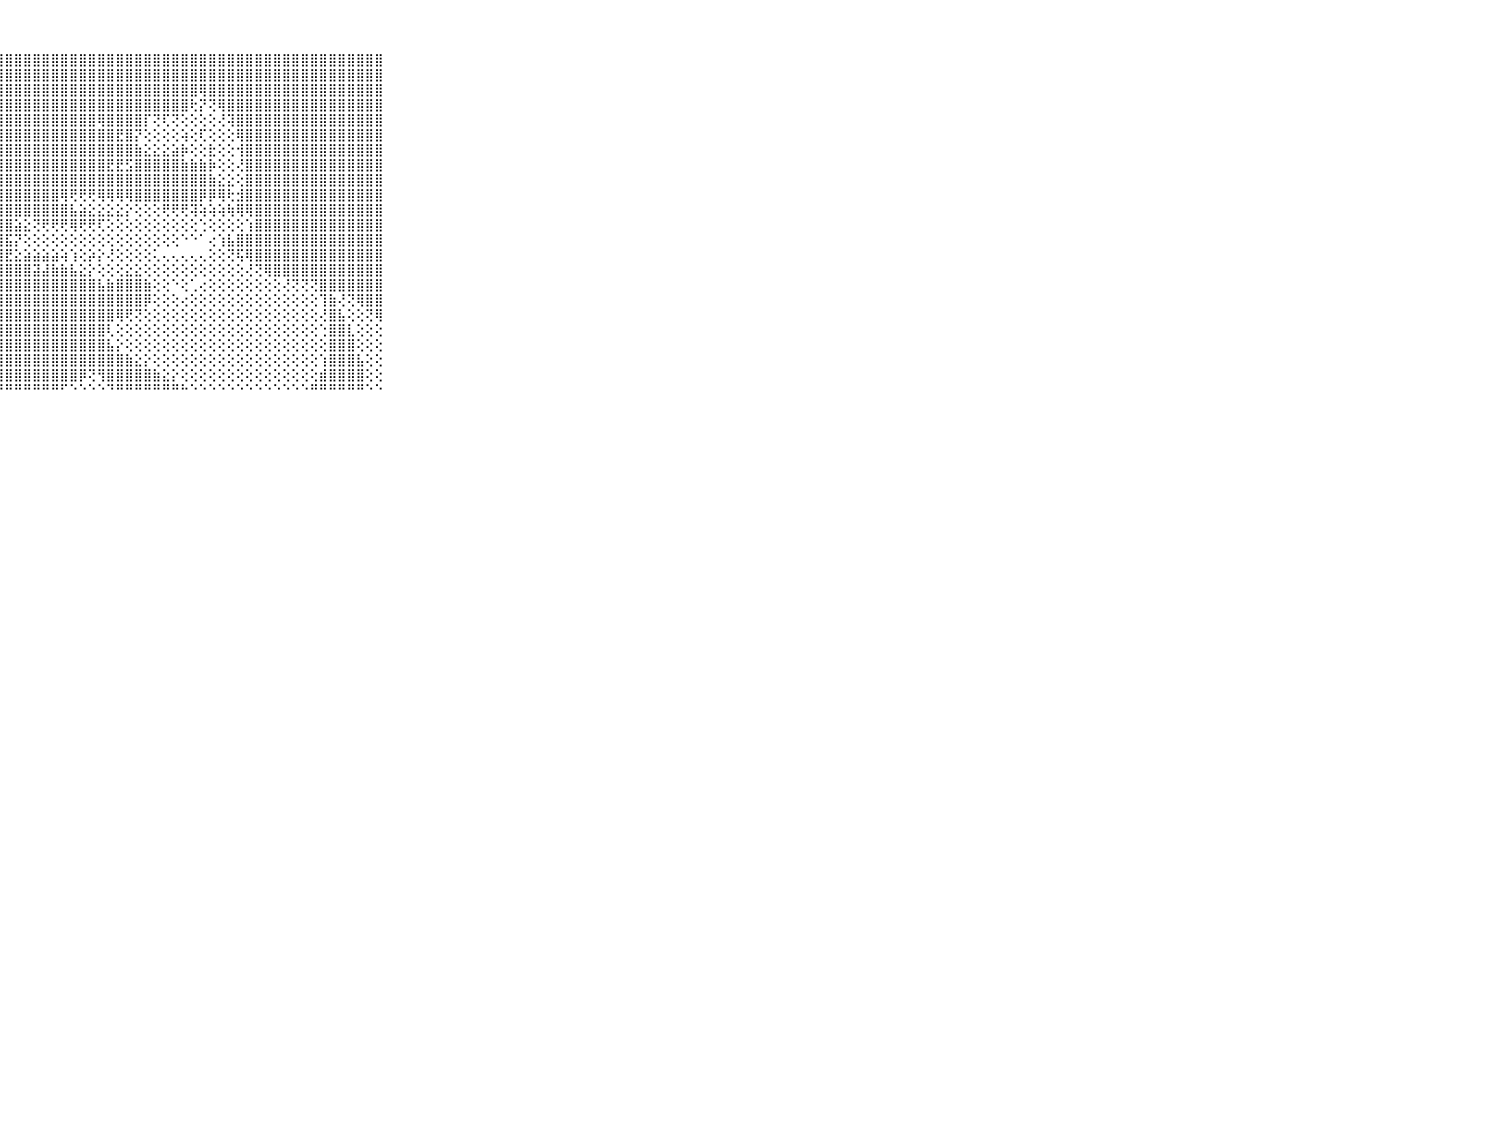

⠀⠀⠀⠀⠀⠀⠀⠀⠀⠀⠀⣿⣿⣿⣿⣿⣿⣿⣿⣿⣿⣿⣿⣿⣿⣿⣿⣿⣿⣿⣿⣿⣿⣿⣿⣿⣿⣿⣿⣿⣿⣿⣿⣿⣿⣿⣿⣿⣿⣿⣿⣿⣿⣿⣿⣿⣿⣿⣿⣿⣿⣿⣿⣿⣿⣿⣿⣿⣿⠀⠀⠀⠀⠀⠀⠀⠀⠀⠀⠀⠀
⠀⠀⠀⠀⠀⠀⠀⠀⠀⠀⠀⣿⣿⣿⣿⣿⣿⣿⣿⣿⣿⣿⣿⣿⣿⣿⣿⣿⣿⣿⣿⣿⣿⣿⣿⣿⣿⣿⣿⣿⣿⣿⣿⣿⣿⣿⣿⣿⣿⣿⣿⣿⣿⣿⣿⣿⣿⣿⣿⣿⣿⣿⣿⣿⣿⣿⣿⣿⣿⠀⠀⠀⠀⠀⠀⠀⠀⠀⠀⠀⠀
⠀⠀⠀⠀⠀⠀⠀⠀⠀⠀⠀⣿⣿⣿⣿⣿⣿⣿⣿⣿⣿⣿⣿⣿⣿⣿⣿⣿⣿⣿⣿⣿⣿⣿⣿⣿⣿⣿⣿⣿⣿⣿⣿⣿⣿⣿⣿⣿⣿⢿⣿⣿⣿⣿⣿⣿⣿⣿⣿⣿⣿⣿⣿⣿⣿⣿⣿⣿⣿⠀⠀⠀⠀⠀⠀⠀⠀⠀⠀⠀⠀
⠀⠀⠀⠀⠀⠀⠀⠀⠀⠀⠀⣿⣿⣿⣿⣿⣿⣿⣿⣿⣿⣿⣿⣿⣿⣿⣿⣿⣿⣿⣿⣿⣿⣿⣿⣿⣿⣿⣿⣿⣿⣿⣿⣿⣿⣿⣿⣿⢗⡝⢝⢿⣿⣿⣿⣿⣿⣿⣿⣿⣿⣿⣿⣿⣿⣿⣿⣿⣿⠀⠀⠀⠀⠀⠀⠀⠀⠀⠀⠀⠀
⠀⠀⠀⠀⠀⠀⠀⠀⠀⠀⠀⣿⣿⣿⣿⣿⣿⣿⣿⣿⣿⣿⣿⣿⣿⣿⣿⣿⣿⣿⣿⣿⣿⣿⣿⣿⣿⣿⢿⣿⣿⣿⣿⡏⢝⢏⢝⢕⢕⢕⢕⢜⢽⣿⣿⣿⣿⣿⣿⣿⣿⣿⣿⣿⣿⣿⣿⣿⣿⠀⠀⠀⠀⠀⠀⠀⠀⠀⠀⠀⠀
⠀⠀⠀⠀⠀⠀⠀⠀⠀⠀⠀⣿⣿⣿⣿⣿⣿⣿⣿⣿⣿⣿⣿⣿⣿⣿⣿⣿⣿⣿⣿⣿⣿⣿⣿⣿⣿⣿⣿⣿⣟⣿⡝⢕⢕⢕⢕⢵⢕⢏⢕⢕⢕⢿⣿⣿⣿⣿⣿⣿⣿⣿⣿⣿⣿⣿⣿⣿⣿⠀⠀⠀⠀⠀⠀⠀⠀⠀⠀⠀⠀
⠀⠀⠀⠀⠀⠀⠀⠀⠀⠀⠀⣿⣿⣿⣿⣿⣿⣿⣿⣿⣿⣿⣿⣿⣿⣿⣿⣿⣿⣿⣿⣿⣿⣿⣿⣿⣿⣿⣿⣿⣿⣿⣷⣕⣕⣕⣵⡷⢕⢕⣗⢕⢕⢺⣿⣿⣿⣿⣿⣿⣿⣿⣿⣿⣿⣿⣿⣿⣿⠀⠀⠀⠀⠀⠀⠀⠀⠀⠀⠀⠀
⠀⠀⠀⠀⠀⠀⠀⠀⠀⠀⠀⣿⣿⣿⣿⣿⣿⣿⣿⣿⣿⣿⣿⣿⣿⣿⣿⣿⣿⣿⣿⣿⣿⣿⣿⣿⣿⣿⣿⣟⣟⣫⣿⣿⣿⣿⣿⣷⣷⣷⡷⢕⢕⢜⣿⣿⣿⣿⣿⣿⣿⣿⣿⣿⣿⣿⣿⣿⣿⠀⠀⠀⠀⠀⠀⠀⠀⠀⠀⠀⠀
⠀⠀⠀⠀⠀⠀⠀⠀⠀⠀⠀⣿⣿⣿⣿⣿⣿⣿⣿⣿⣿⣿⣿⣿⣿⣿⣿⣿⣿⣿⣿⣿⣿⣿⣿⣿⣿⣿⣿⣿⣿⣿⣿⣿⣿⣿⣿⣿⣿⣿⣷⣕⣕⢕⣿⣿⣿⣿⣿⣿⣿⣿⣿⣿⣿⣿⣿⣿⣿⠀⠀⠀⠀⠀⠀⠀⠀⠀⠀⠀⠀
⠀⠀⠀⠀⠀⠀⠀⠀⠀⠀⠀⣿⣿⣿⣿⣿⣿⣿⣿⣿⣿⣿⣿⣿⣿⣿⣿⣿⣿⣿⣿⣿⣿⣿⢿⢟⢟⢟⢿⢿⢿⢿⣿⣿⣿⣿⣿⣿⣿⡿⡿⢿⢗⣺⣿⣿⣿⣿⣿⣿⣿⣿⣿⣿⣿⣿⣿⣿⣿⠀⠀⠀⠀⠀⠀⠀⠀⠀⠀⠀⠀
⠀⠀⠀⠀⠀⠀⠀⠀⠀⠀⠀⣿⣿⣿⣿⣿⣿⣿⣿⣿⣿⣿⣿⣿⣿⣿⣿⣿⣿⣿⣿⣿⣿⣿⣿⣧⣵⣕⣕⣕⣕⡕⢕⢕⢕⢟⢟⢟⢽⢵⢵⢵⢷⢿⢿⣿⣿⣿⣿⣿⣿⣿⣿⣿⣿⣿⣿⣿⣿⠀⠀⠀⠀⠀⠀⠀⠀⠀⠀⠀⠀
⠀⠀⠀⠀⠀⠀⠀⠀⠀⠀⠀⣿⣿⣿⣿⣿⣿⣿⣿⣿⣿⣿⣿⣿⣿⣿⣿⣿⣿⣵⣕⢝⢟⢟⢟⢿⢟⢟⢏⢕⢕⢕⢕⢕⢕⢕⢕⢕⢕⢑⢕⢕⢕⢕⢱⣿⣿⣿⣿⣿⣿⣿⣿⣿⣿⣿⣿⣿⣿⠀⠀⠀⠀⠀⠀⠀⠀⠀⠀⠀⠀
⠀⠀⠀⠀⠀⠀⠀⠀⠀⠀⠀⣾⢟⣿⣟⣿⣟⢿⣿⣿⣿⣿⣿⣿⣿⣿⣿⣿⣯⡝⢕⢕⢕⢕⢕⢕⢕⢕⢕⢕⢕⢕⢕⢕⢕⢕⢕⠑⠑⠁⢔⢱⣧⣿⣿⣿⣿⣿⣿⣿⣿⣿⣿⣿⣿⣿⣿⣿⣿⠀⠀⠀⠀⠀⠀⠀⠀⠀⠀⠀⠀
⠀⠀⠀⠀⠀⠀⠀⠀⠀⠀⠀⣿⣧⣺⡕⢱⢎⢕⢿⣿⣿⣿⣿⣿⣿⣿⣿⣿⣟⣕⣵⣵⣵⣵⢵⢱⢕⡵⡕⢜⢕⢕⢕⢕⢅⢄⢄⢄⢄⢄⢕⢕⢝⢯⢿⣿⣿⣿⣿⣿⣿⣿⣿⣿⣿⣿⣿⣿⣿⠀⠀⠀⠀⠀⠀⠀⠀⠀⠀⠀⠀
⠀⠀⠀⠀⠀⠀⠀⠀⠀⠀⠀⣿⣿⣷⡕⢕⢕⢕⢸⣿⣿⣿⣿⣿⣿⣿⣿⣿⣿⣿⣿⣽⣼⣷⣷⣧⣕⡕⢕⢕⢕⣕⣕⢕⢕⢕⢕⢕⢕⢕⢕⢕⢕⢕⢜⢝⢿⣿⣿⣿⣿⣿⣿⣿⣿⣿⣿⣿⣿⠀⠀⠀⠀⠀⠀⠀⠀⠀⠀⠀⠀
⠀⠀⠀⠀⠀⠀⠀⠀⠀⠀⠀⣿⣿⣿⣷⡕⢕⢕⢸⣿⣿⣿⣿⣿⣿⣿⣿⣿⣿⣿⣿⣿⣿⣿⣿⣿⣿⣿⣧⣷⣿⣿⣿⣷⢕⢕⠑⢕⢁⢔⢕⢕⢕⢕⢕⢕⢕⢕⢜⢝⢝⢝⣿⣿⣿⣿⣿⣿⣿⠀⠀⠀⠀⠀⠀⠀⠀⠀⠀⠀⠀
⠀⠀⠀⠀⠀⠀⠀⠀⠀⠀⠀⣿⣿⣿⣿⣷⣵⣕⢜⣿⣿⣿⣿⣿⣿⣿⣿⣿⣿⣿⣿⣿⣿⣿⣿⣿⣿⣿⣿⣿⣿⣿⣿⡿⢕⢕⢕⢔⢕⢕⢕⢕⢕⢕⢕⢕⢕⢕⢕⢕⢕⢕⢹⣷⢜⢝⢿⣿⣿⠀⠀⠀⠀⠀⠀⠀⠀⠀⠀⠀⠀
⠀⠀⠀⠀⠀⠀⠀⠀⠀⠀⠀⣿⣿⣿⣿⣿⣿⣿⢕⣿⣿⣿⣿⣿⣿⣿⣿⣿⣿⣿⣿⣿⣿⣿⣿⣿⣿⣿⣿⣿⢿⢟⢝⢕⢕⢕⢕⢕⢕⢕⢕⢕⢕⢕⢕⢕⢕⢕⢕⢕⢕⢕⢜⣿⣧⢕⢕⢝⢿⠀⠀⠀⠀⠀⠀⠀⠀⠀⠀⠀⠀
⠀⠀⠀⠀⠀⠀⠀⠀⠀⠀⠀⣿⣿⣿⣿⣿⣿⡏⢕⣿⣿⣿⣿⣿⣿⣿⣿⣿⣿⣿⣿⣿⣿⣿⣿⣿⣿⣿⣿⢇⢕⢕⢕⢕⢕⢕⢕⢕⢕⢕⢕⢕⢕⢕⢕⢕⢕⢕⢕⢕⢕⢕⢑⣿⣿⣇⢕⢕⢕⠀⠀⠀⠀⠀⠀⠀⠀⠀⠀⠀⠀
⠀⠀⠀⠀⠀⠀⠀⠀⠀⠀⠀⣿⣿⣿⣿⣿⣿⡇⢕⣿⣿⣿⣿⣿⣿⣿⣿⣿⣿⣿⣿⣿⣿⣿⣿⣿⣿⣿⣿⣧⡕⢕⢕⢕⢕⢕⢕⢕⢕⢕⢕⢕⢕⢕⢕⢕⢕⢕⢕⢕⢕⢕⢕⣿⣿⣿⢕⢕⢕⠀⠀⠀⠀⠀⠀⠀⠀⠀⠀⠀⠀
⠀⠀⠀⠀⠀⠀⠀⠀⠀⠀⠀⣿⣿⣿⣿⣿⣿⣇⢕⢸⣿⣿⣿⣿⣿⣿⣿⣿⣿⣿⣿⣿⣿⣿⣿⣿⣿⣿⣿⣿⣿⣷⣕⡕⢕⢕⢕⢕⢕⢕⢕⢕⢕⢕⢕⢕⢕⢕⢕⢕⢕⢕⢱⣿⣿⣿⣧⢕⢕⠀⠀⠀⠀⠀⠀⠀⠀⠀⠀⠀⠀
⠀⠀⠀⠀⠀⠀⠀⠀⠀⠀⠀⣿⣿⣿⣿⣿⣿⣿⢕⢜⣿⣿⣿⣿⣿⣿⣿⣿⣿⣿⣿⣿⣿⣿⣿⣿⡿⢝⢻⣿⣿⣿⣿⣿⣷⣕⡕⢕⢕⢕⢕⢕⢕⢕⢕⢕⢕⢕⢕⢕⢕⢕⣾⣿⣿⣿⣿⢕⢕⠀⠀⠀⠀⠀⠀⠀⠀⠀⠀⠀⠀
⠀⠀⠀⠀⠀⠀⠀⠀⠀⠀⠀⠛⠛⠛⠛⠛⠛⠛⠃⠑⠘⠛⠛⠛⠛⠛⠛⠛⠛⠛⠛⠛⠛⠛⠋⠑⠑⠑⠑⠙⠛⠛⠛⠛⠛⠛⠛⠓⠑⠑⠑⠑⠑⠑⠑⠑⠑⠑⠑⠑⠑⠛⠛⠛⠛⠛⠛⠑⠑⠀⠀⠀⠀⠀⠀⠀⠀⠀⠀⠀⠀